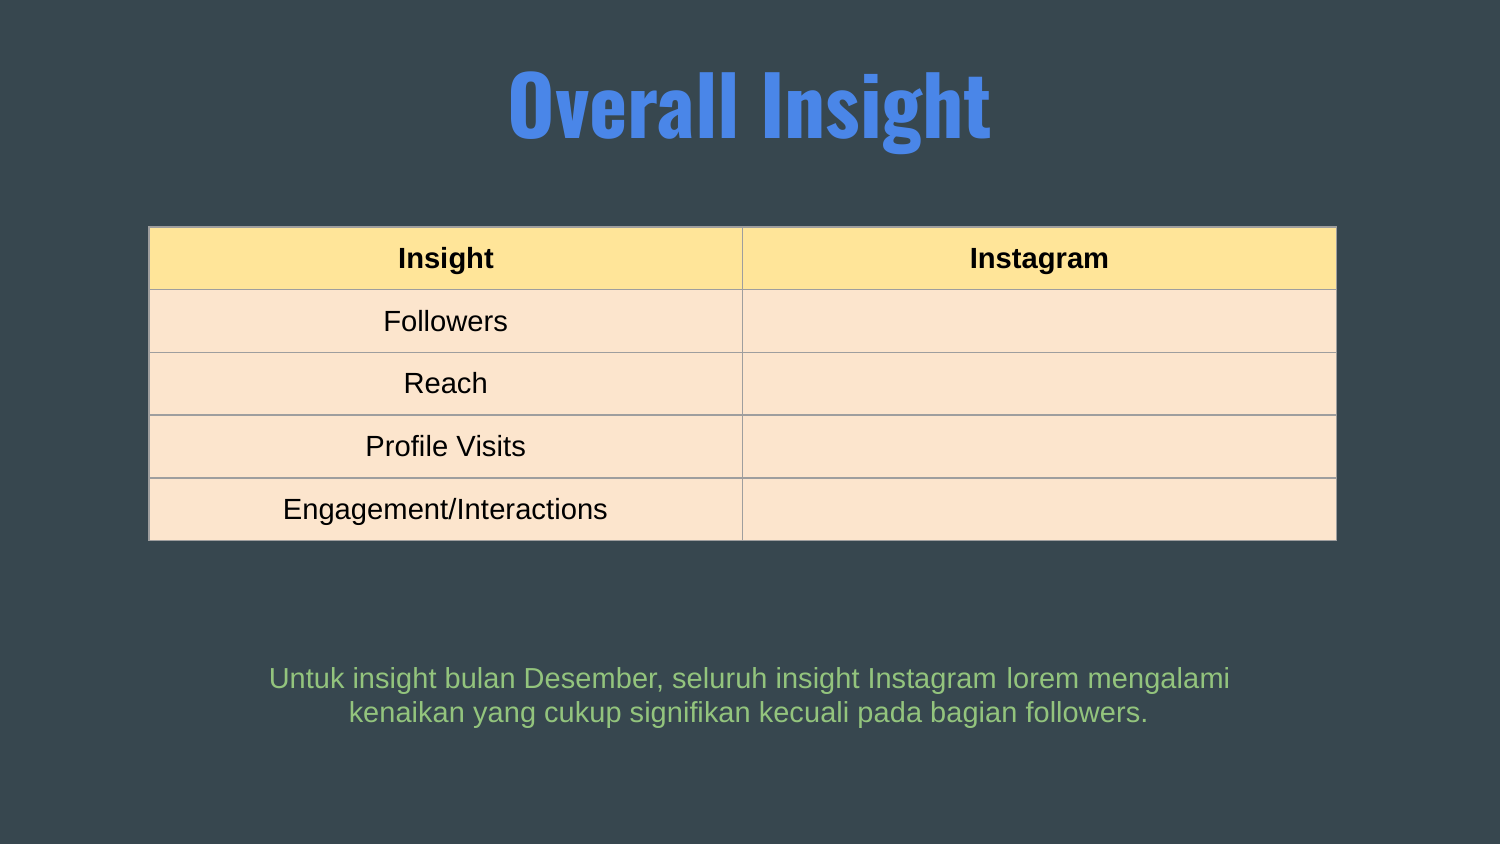

# Overall Insight
| Insight | Instagram |
| --- | --- |
| Followers |  |
| Reach |  |
| Profile Visits |  |
| Engagement/Interactions |  |
Untuk insight bulan Desember, seluruh insight Instagram lorem mengalami kenaikan yang cukup signifikan kecuali pada bagian followers.